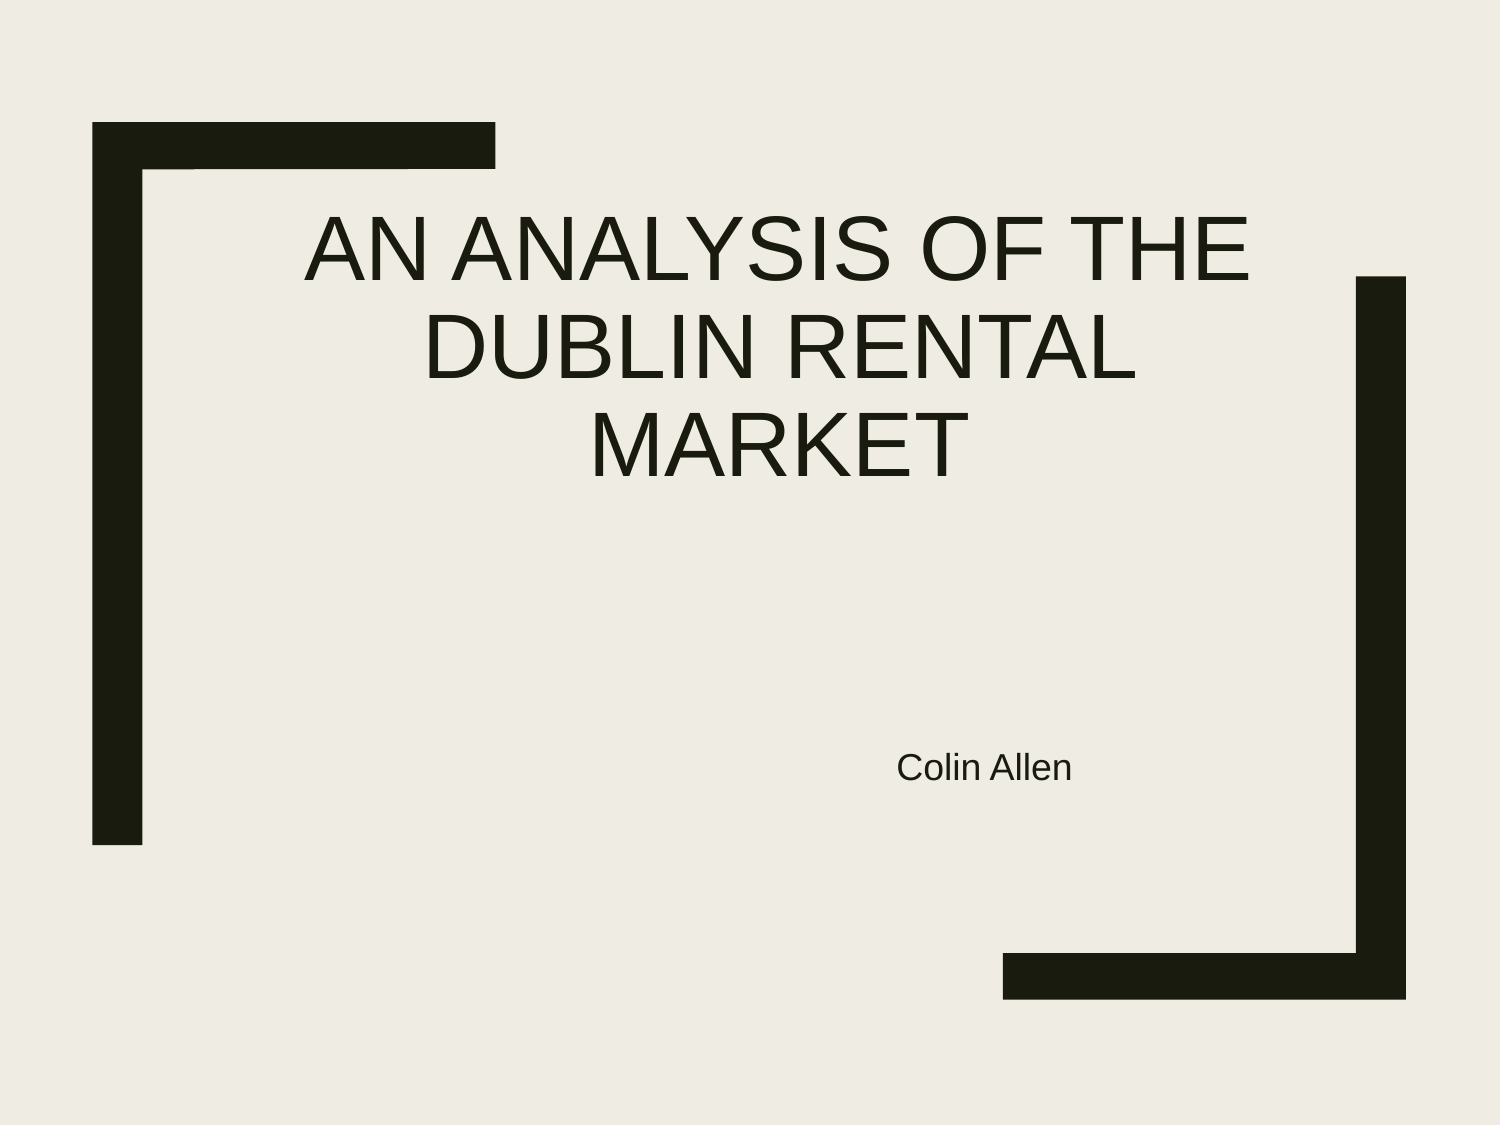

# An Analysis of the Dublin Rental Market
Colin Allen